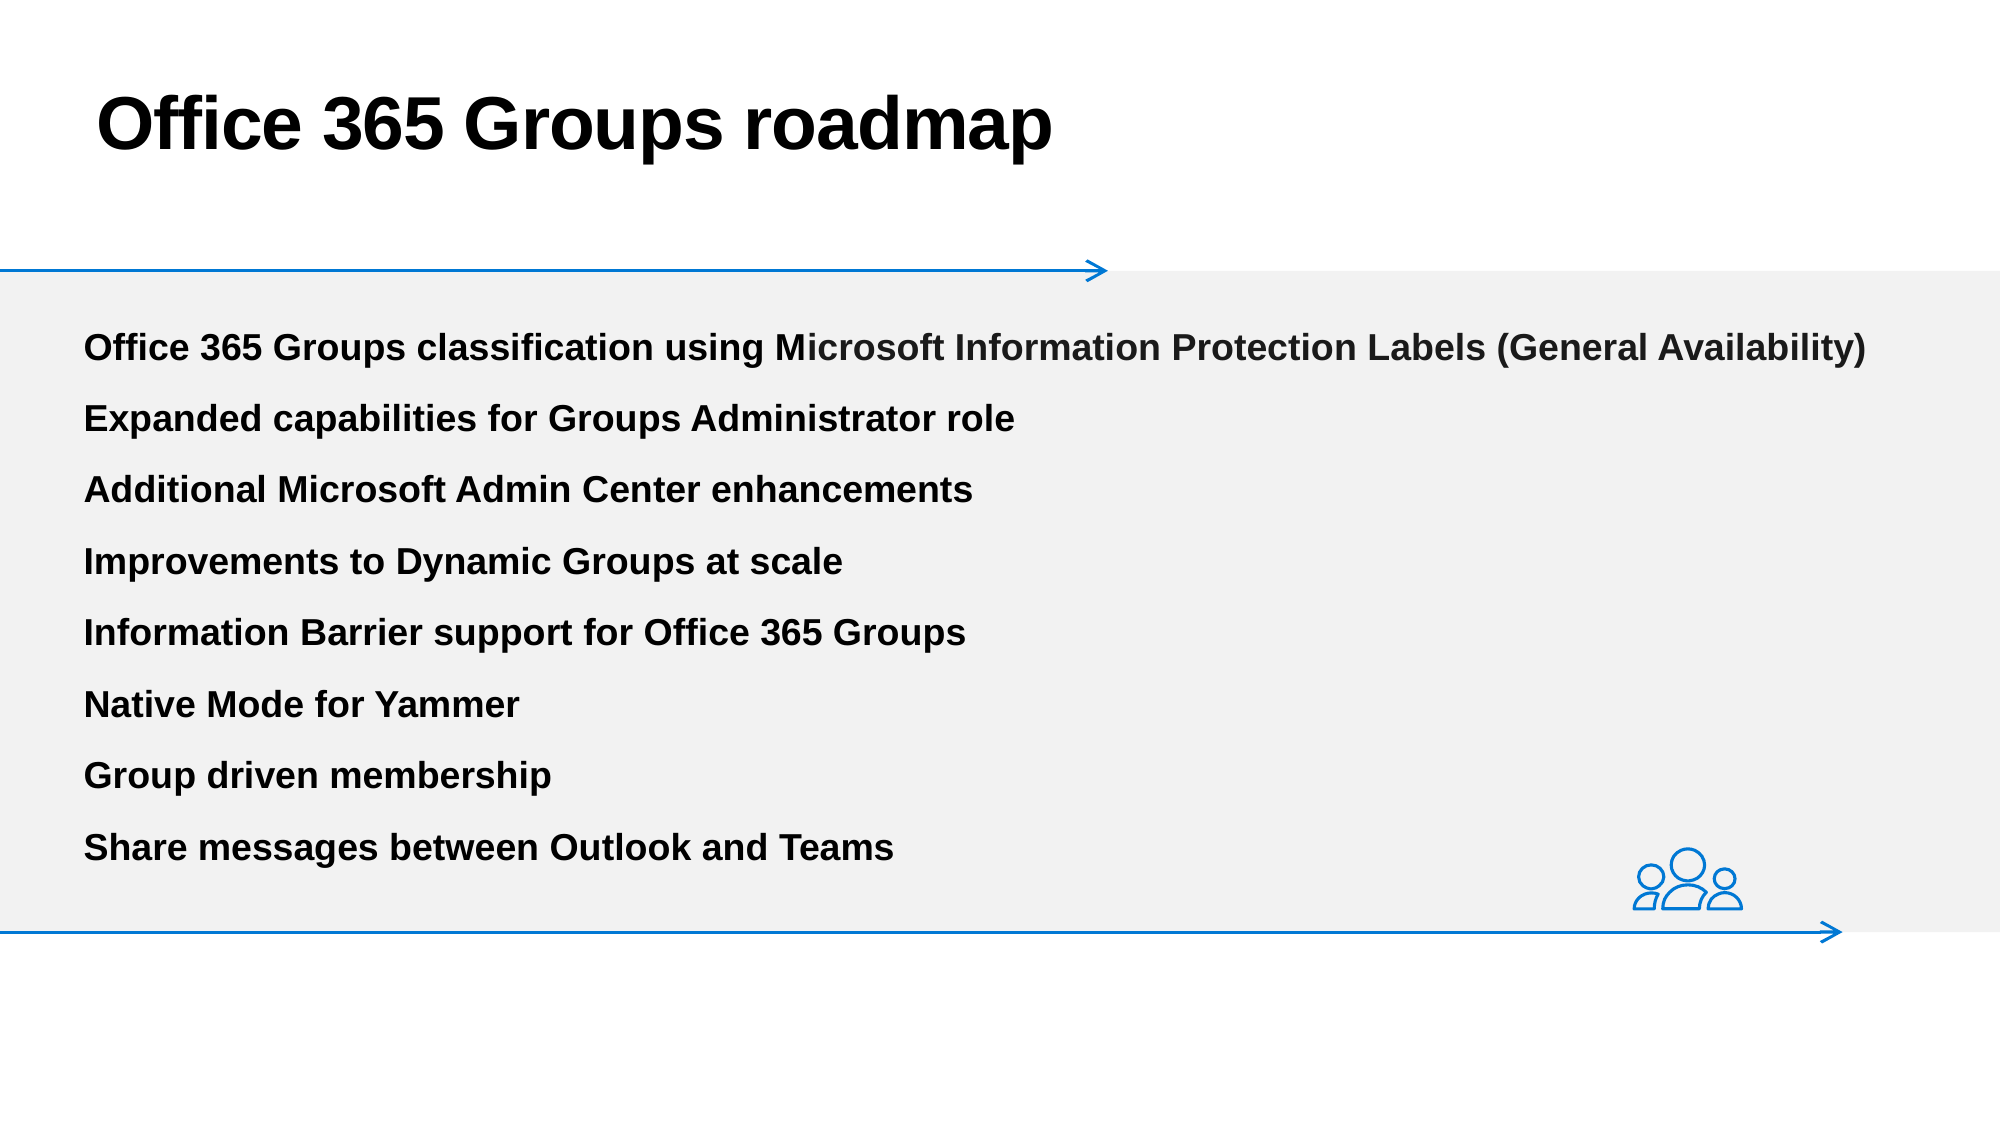

# Office 365 Groups roadmap

Office 365 Groups classification using Microsoft Information Protection Labels (General Availability)
Expanded capabilities for Groups Administrator role
Additional Microsoft Admin Center enhancements
Improvements to Dynamic Groups at scale
Information Barrier support for Office 365 Groups
Native Mode for Yammer
Group driven membership
Share messages between Outlook and Teams